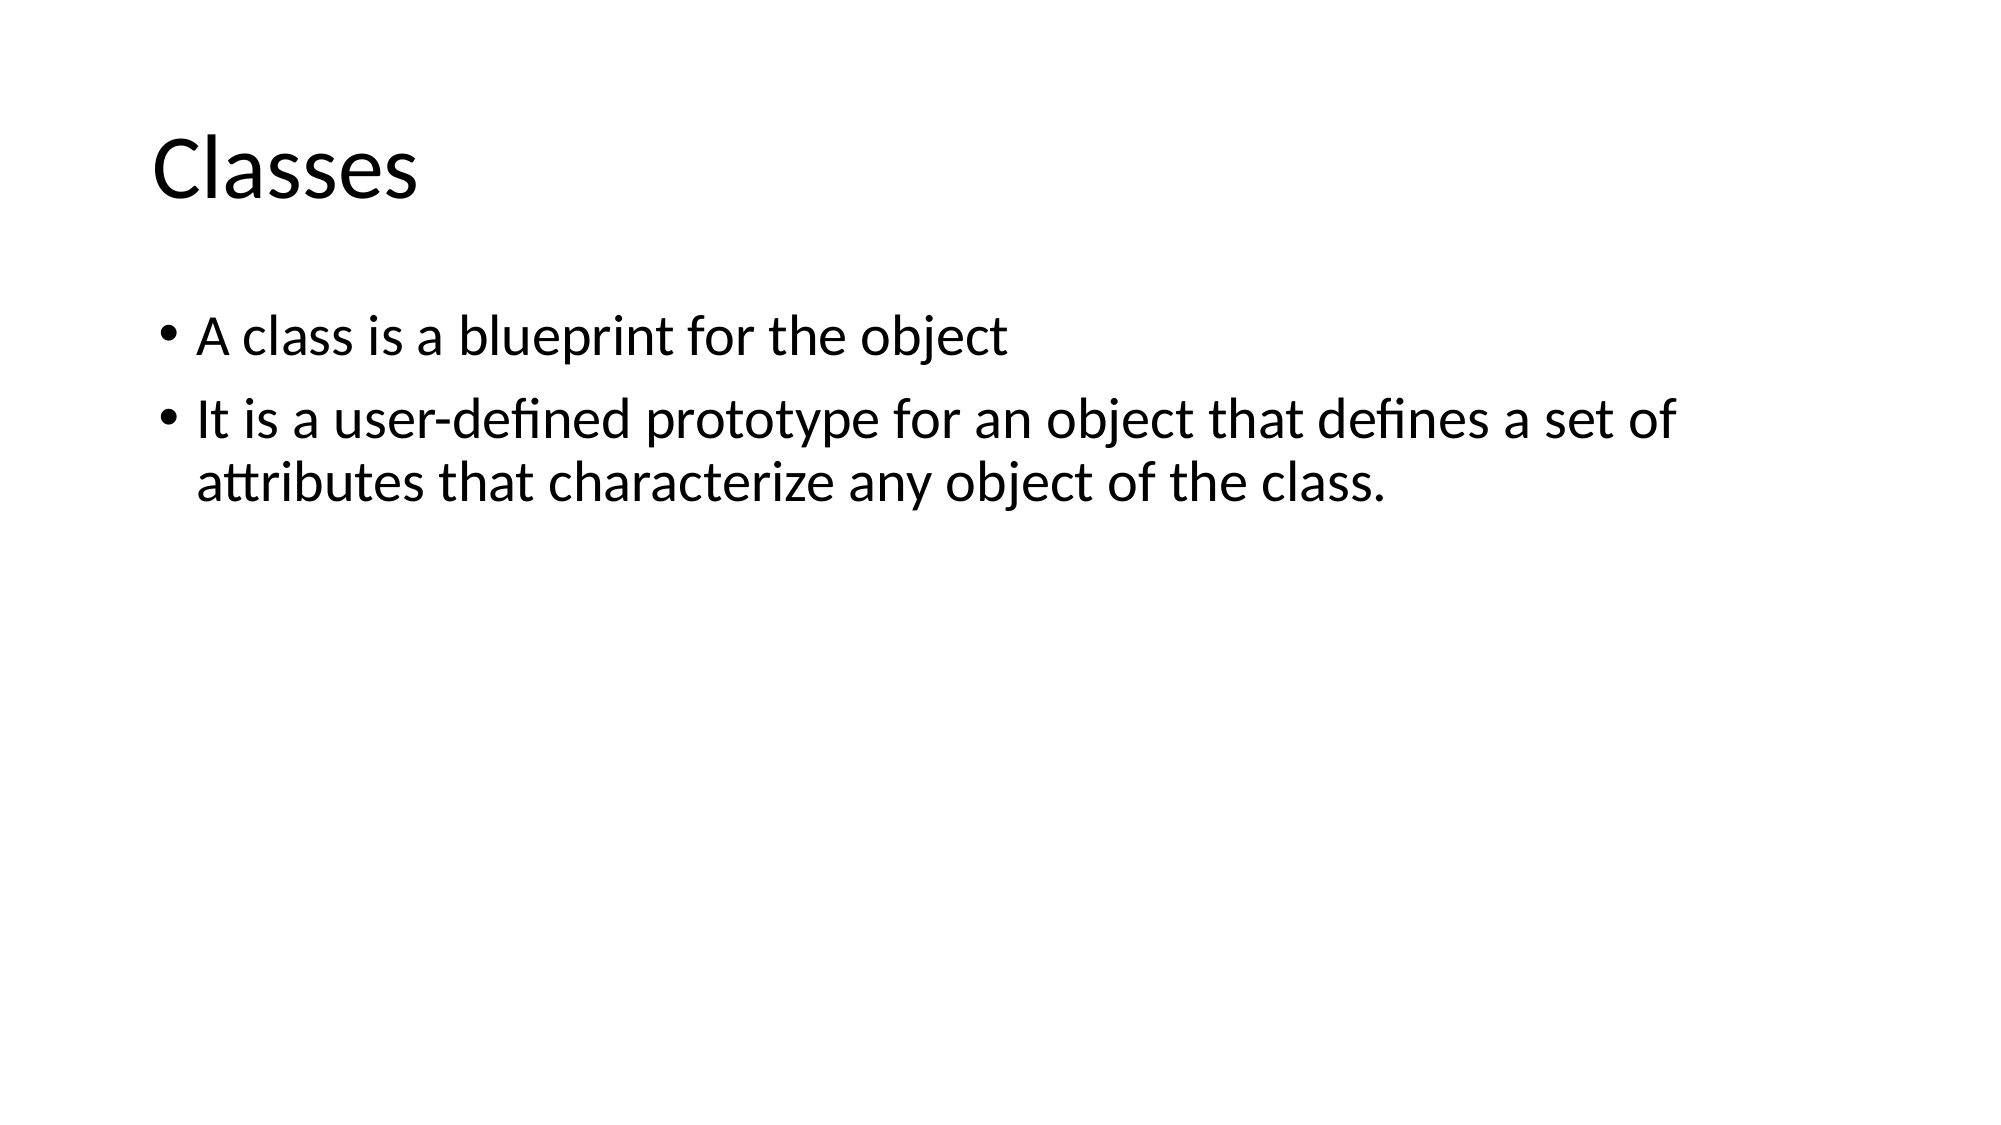

# Classes
A class is a blueprint for the object
It is a user-defined prototype for an object that defines a set of attributes that characterize any object of the class.